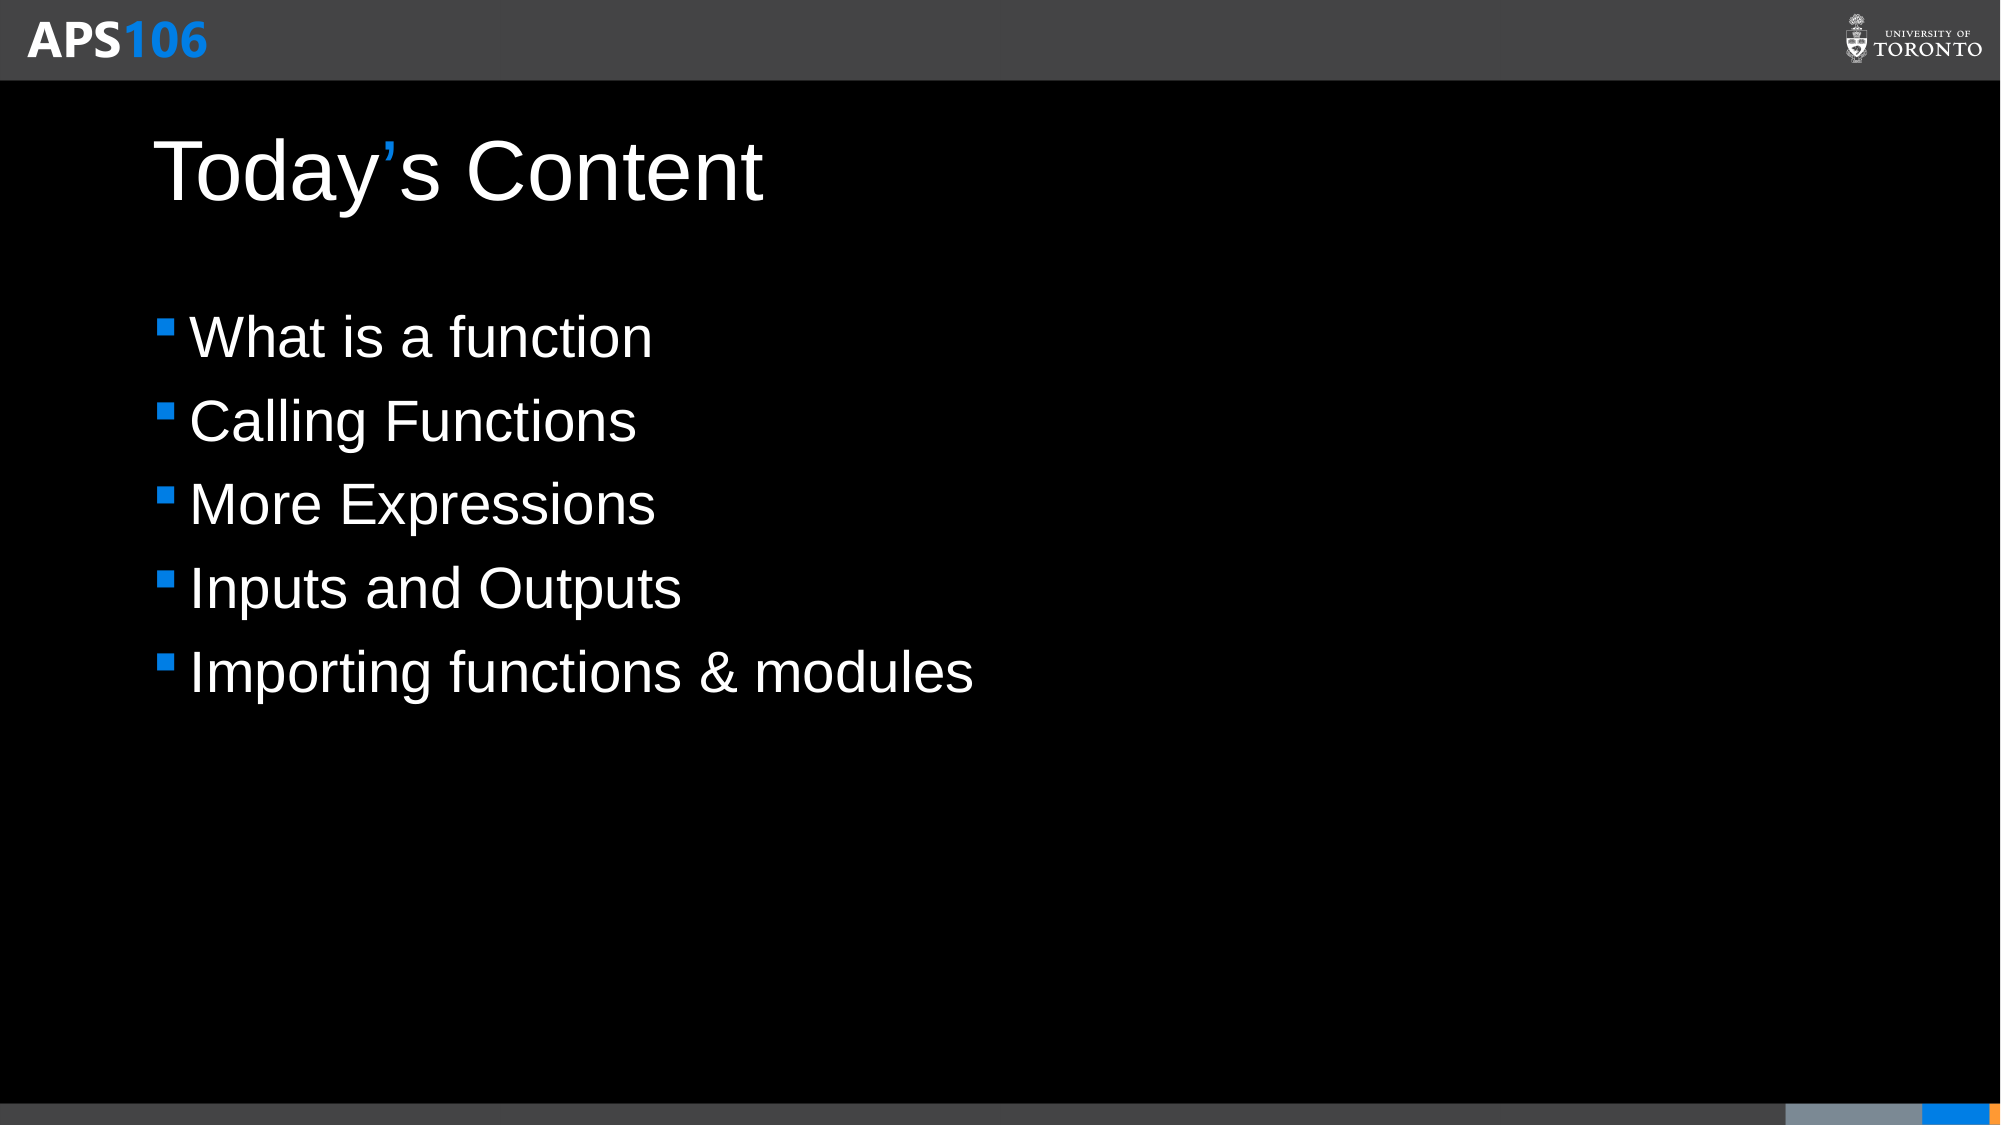

# Today’s Content
What is a function
Calling Functions
More Expressions
Inputs and Outputs
Importing functions & modules